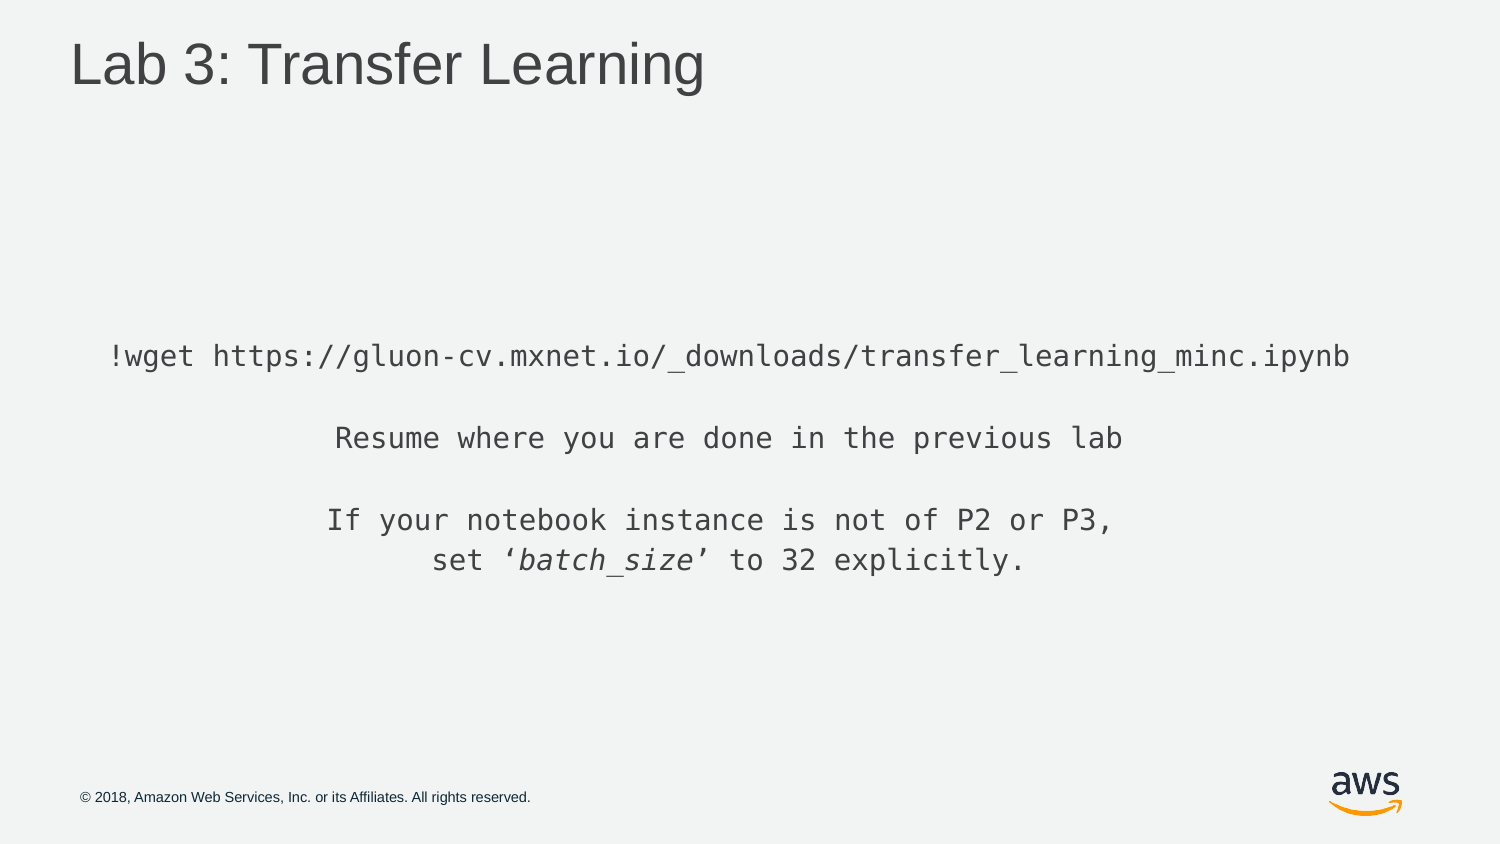

# Lab 3: Transfer Learning
!wget https://gluon-cv.mxnet.io/_downloads/transfer_learning_minc.ipynb

Resume where you are done in the previous lab

If your notebook instance is not of P2 or P3,
set ‘batch_size’ to 32 explicitly.